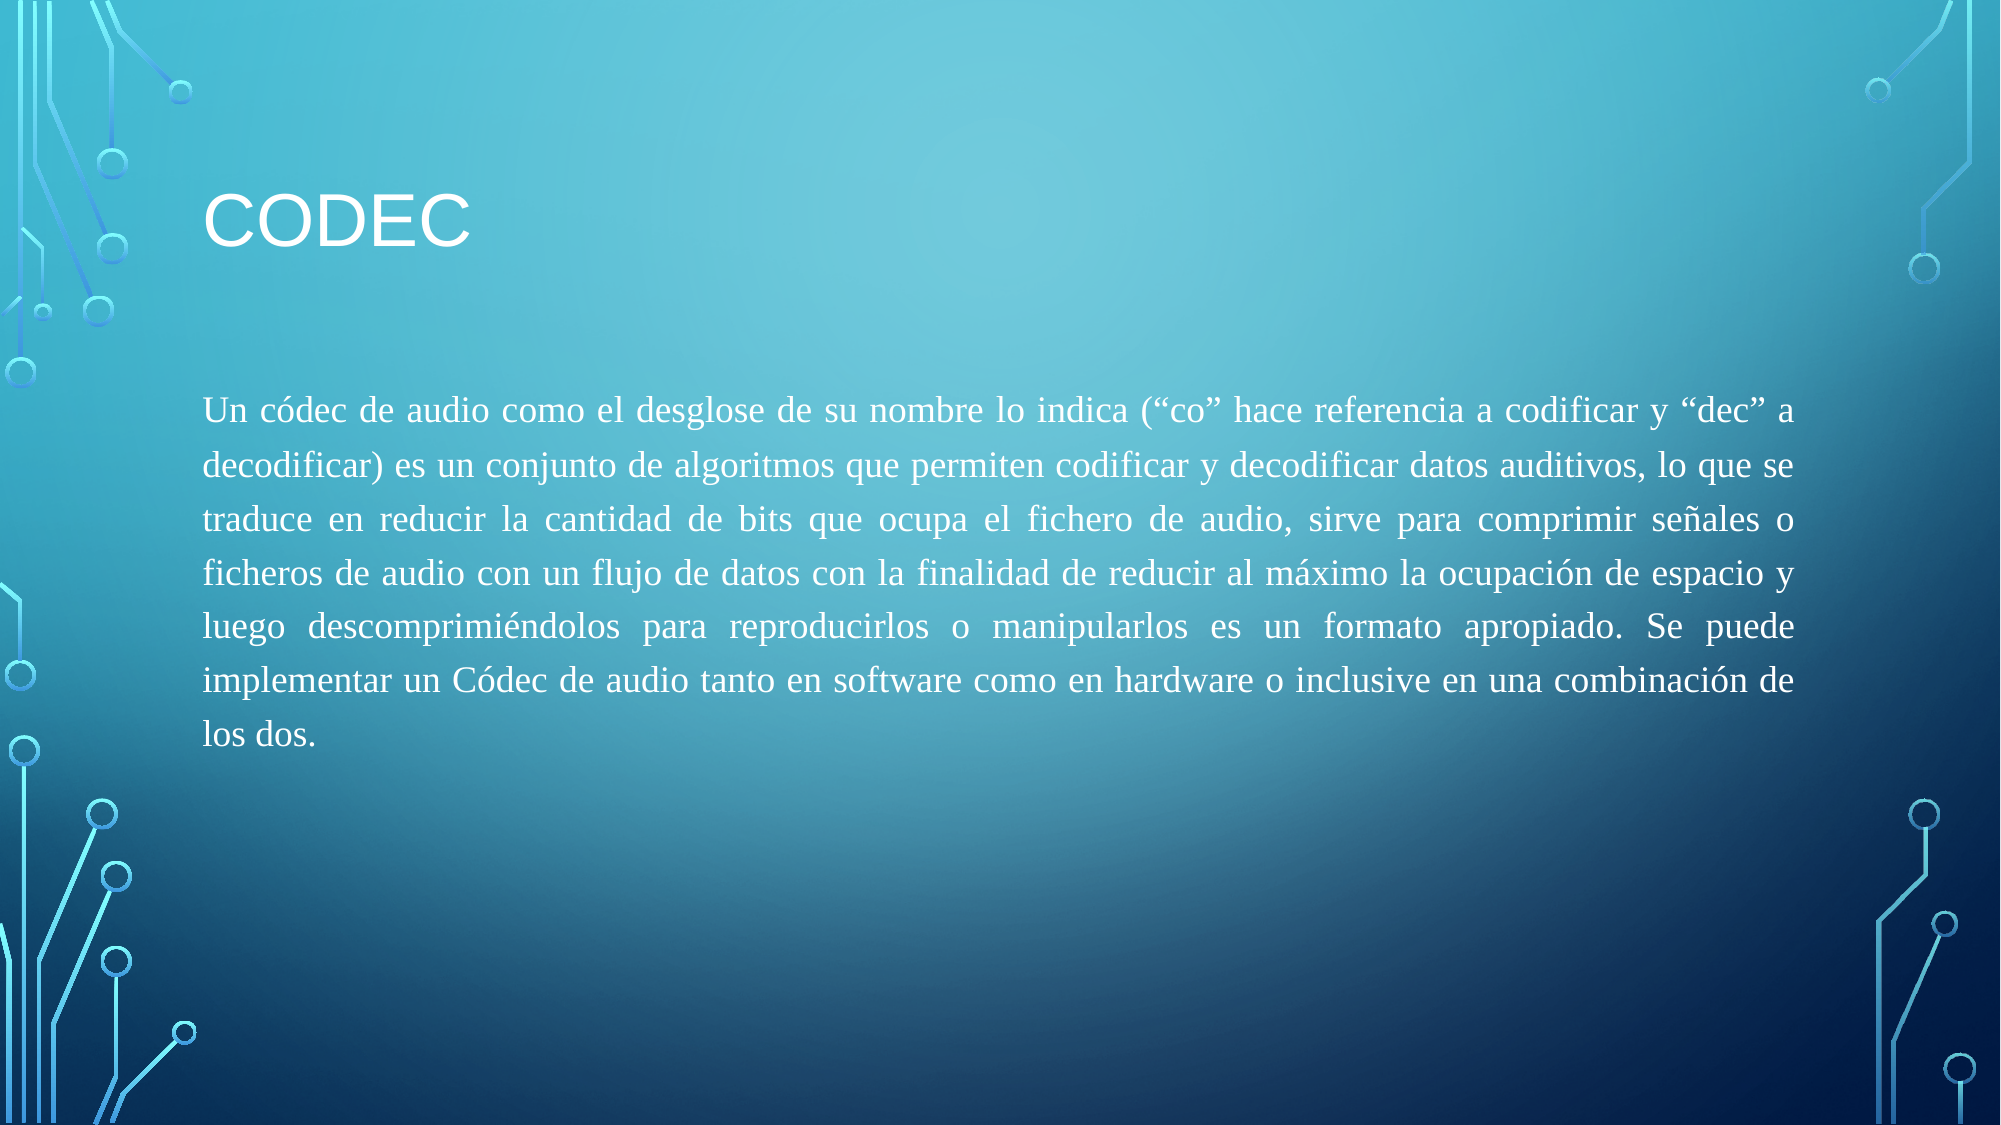

# CODEC
Un códec de audio como el desglose de su nombre lo indica (“co” hace referencia a codificar y “dec” a decodificar) es un conjunto de algoritmos que permiten codificar y decodificar datos auditivos, lo que se traduce en reducir la cantidad de bits que ocupa el fichero de audio, sirve para comprimir señales o ficheros de audio con un flujo de datos con la finalidad de reducir al máximo la ocupación de espacio y luego descomprimiéndolos para reproducirlos o manipularlos es un formato apropiado. Se puede implementar un Códec de audio tanto en software como en hardware o inclusive en una combinación de los dos.